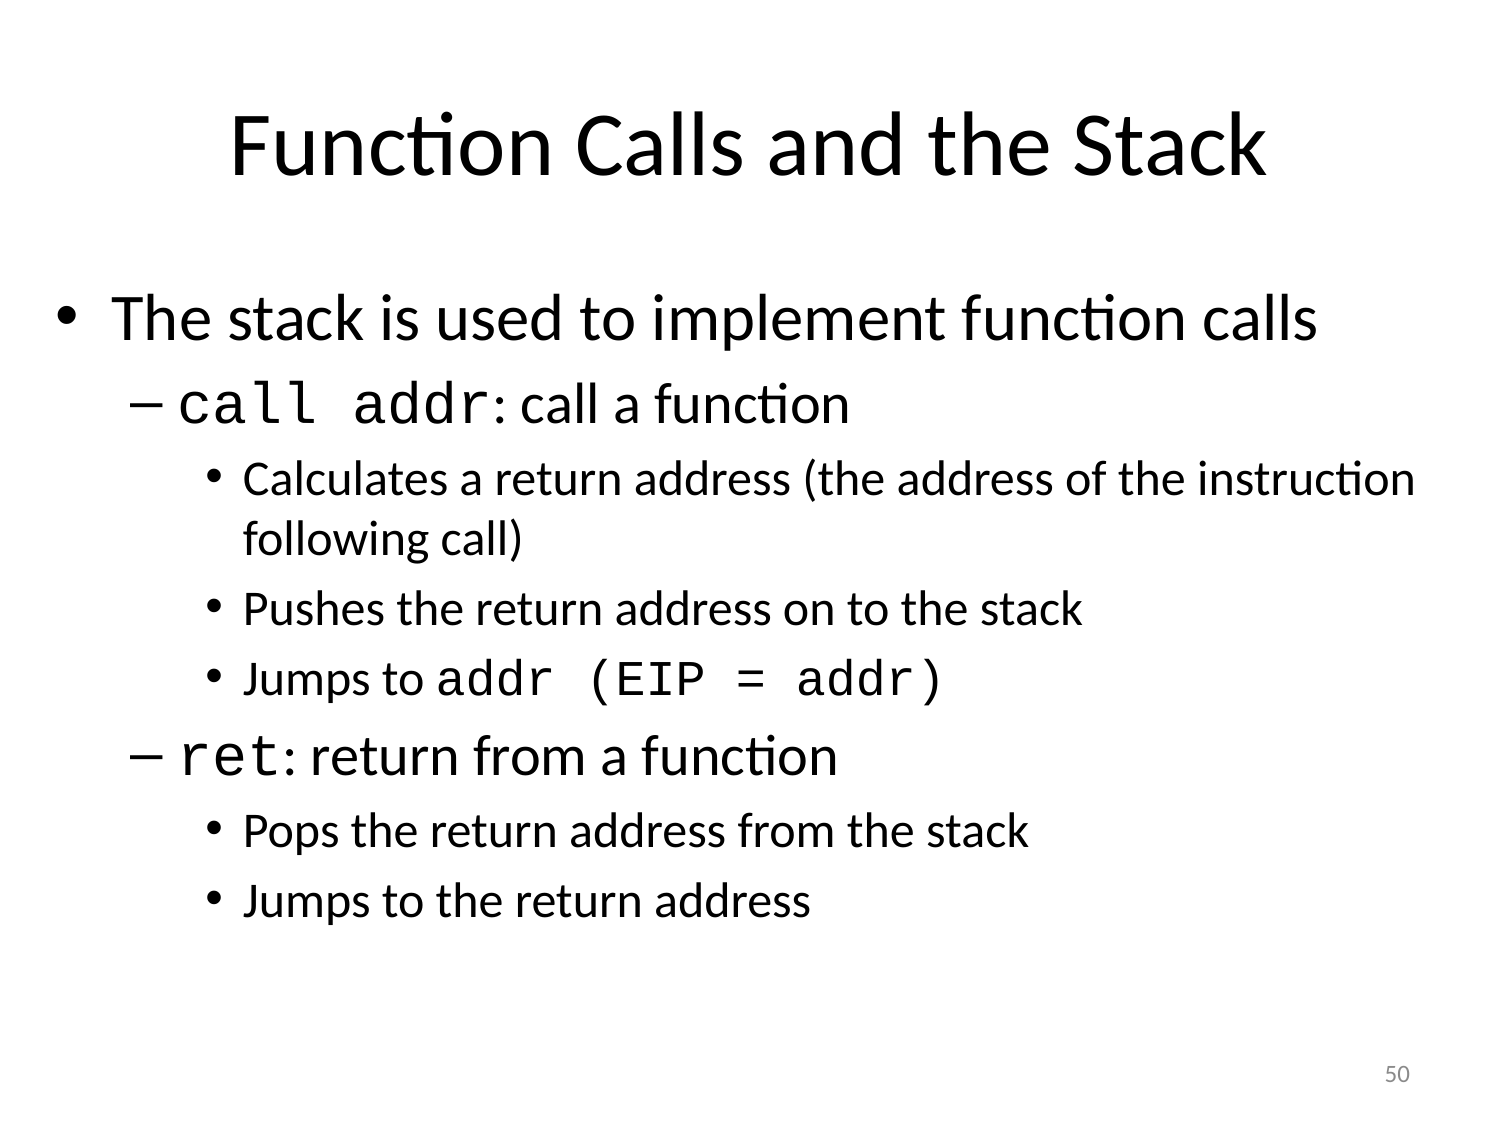

# Function Calls and the Stack
The stack is used to implement function calls
call addr: call a function
Calculates a return address (the address of the instruction following call)
Pushes the return address on to the stack
Jumps to addr (EIP = addr)
ret: return from a function
Pops the return address from the stack
Jumps to the return address
50